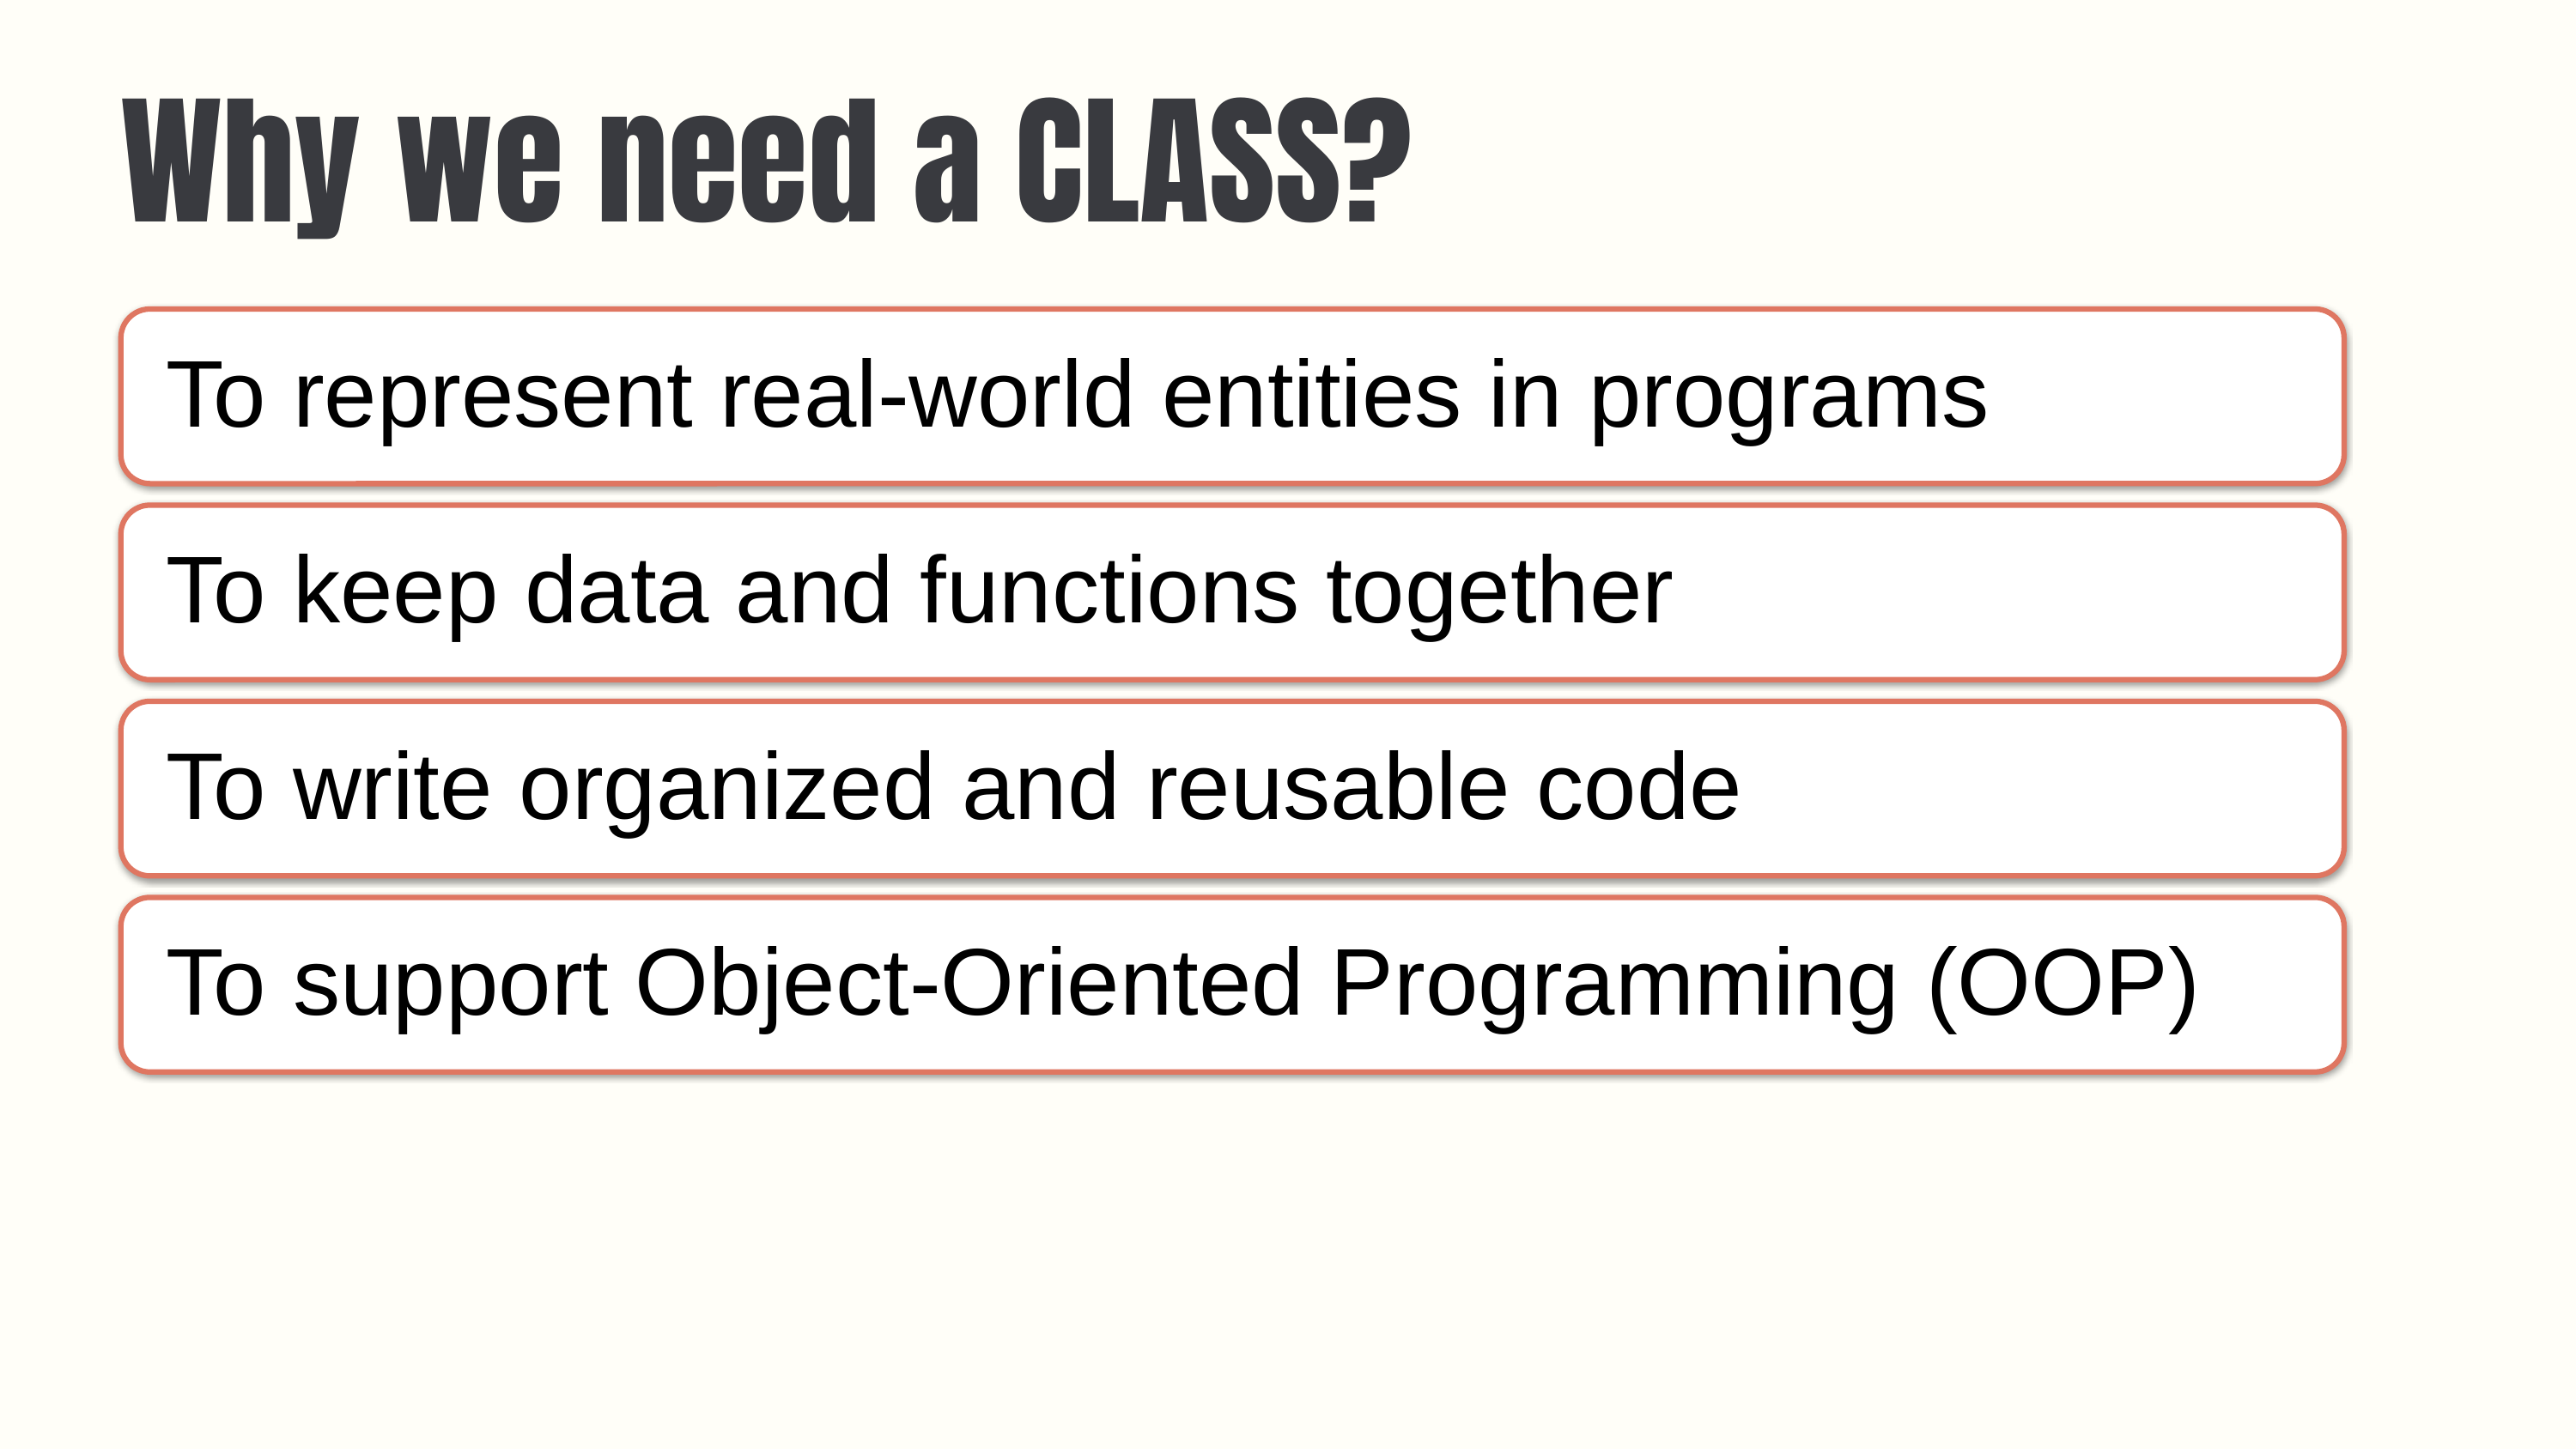

Why we need a CLASS?
To represent real-world entities in programs
To keep data and functions together
To write organized and reusable code
To support Object-Oriented Programming (OOP)